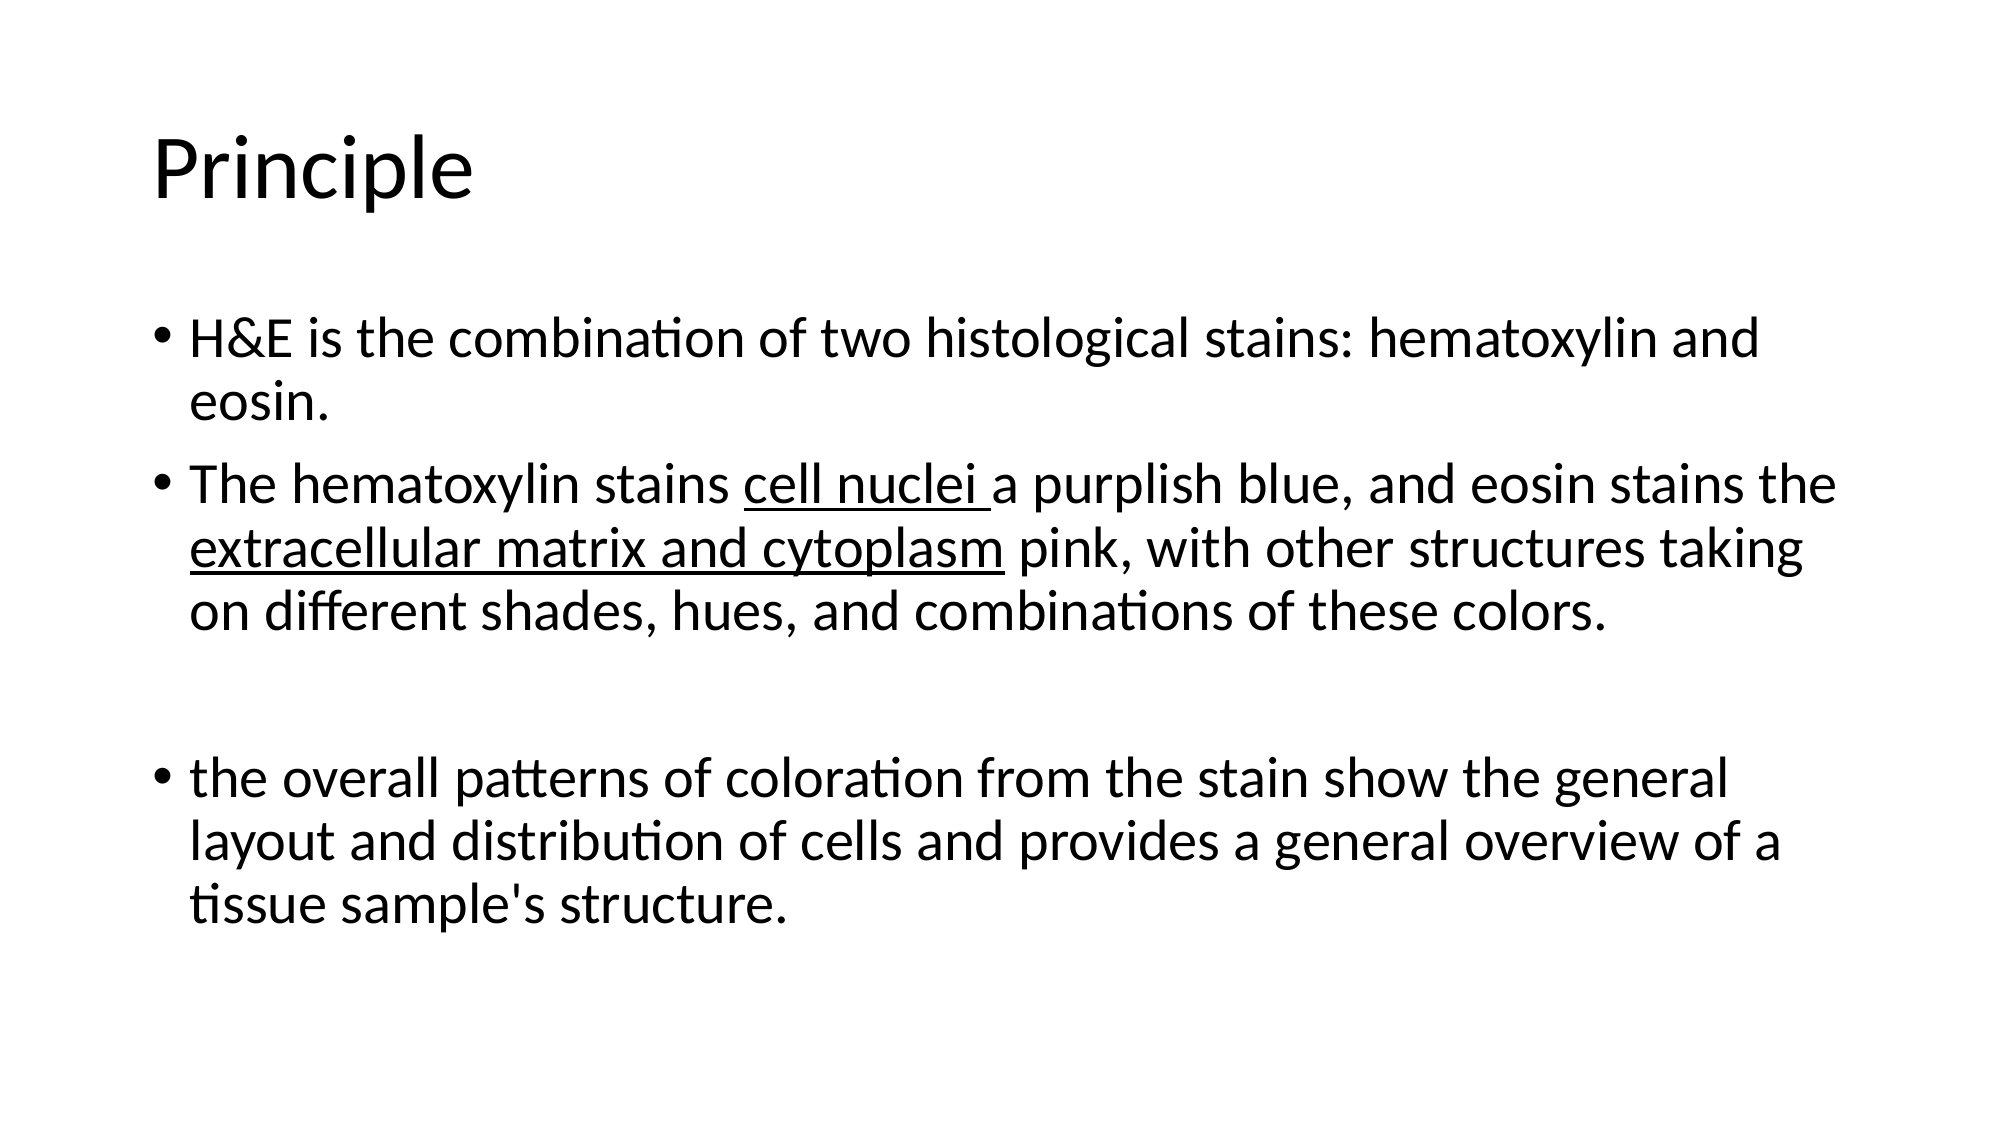

# Principle
H&E is the combination of two histological stains: hematoxylin and eosin.
The hematoxylin stains cell nuclei a purplish blue, and eosin stains the extracellular matrix and cytoplasm pink, with other structures taking on different shades, hues, and combinations of these colors.

the overall patterns of coloration from the stain show the general layout and distribution of cells and provides a general overview of a tissue sample's structure.